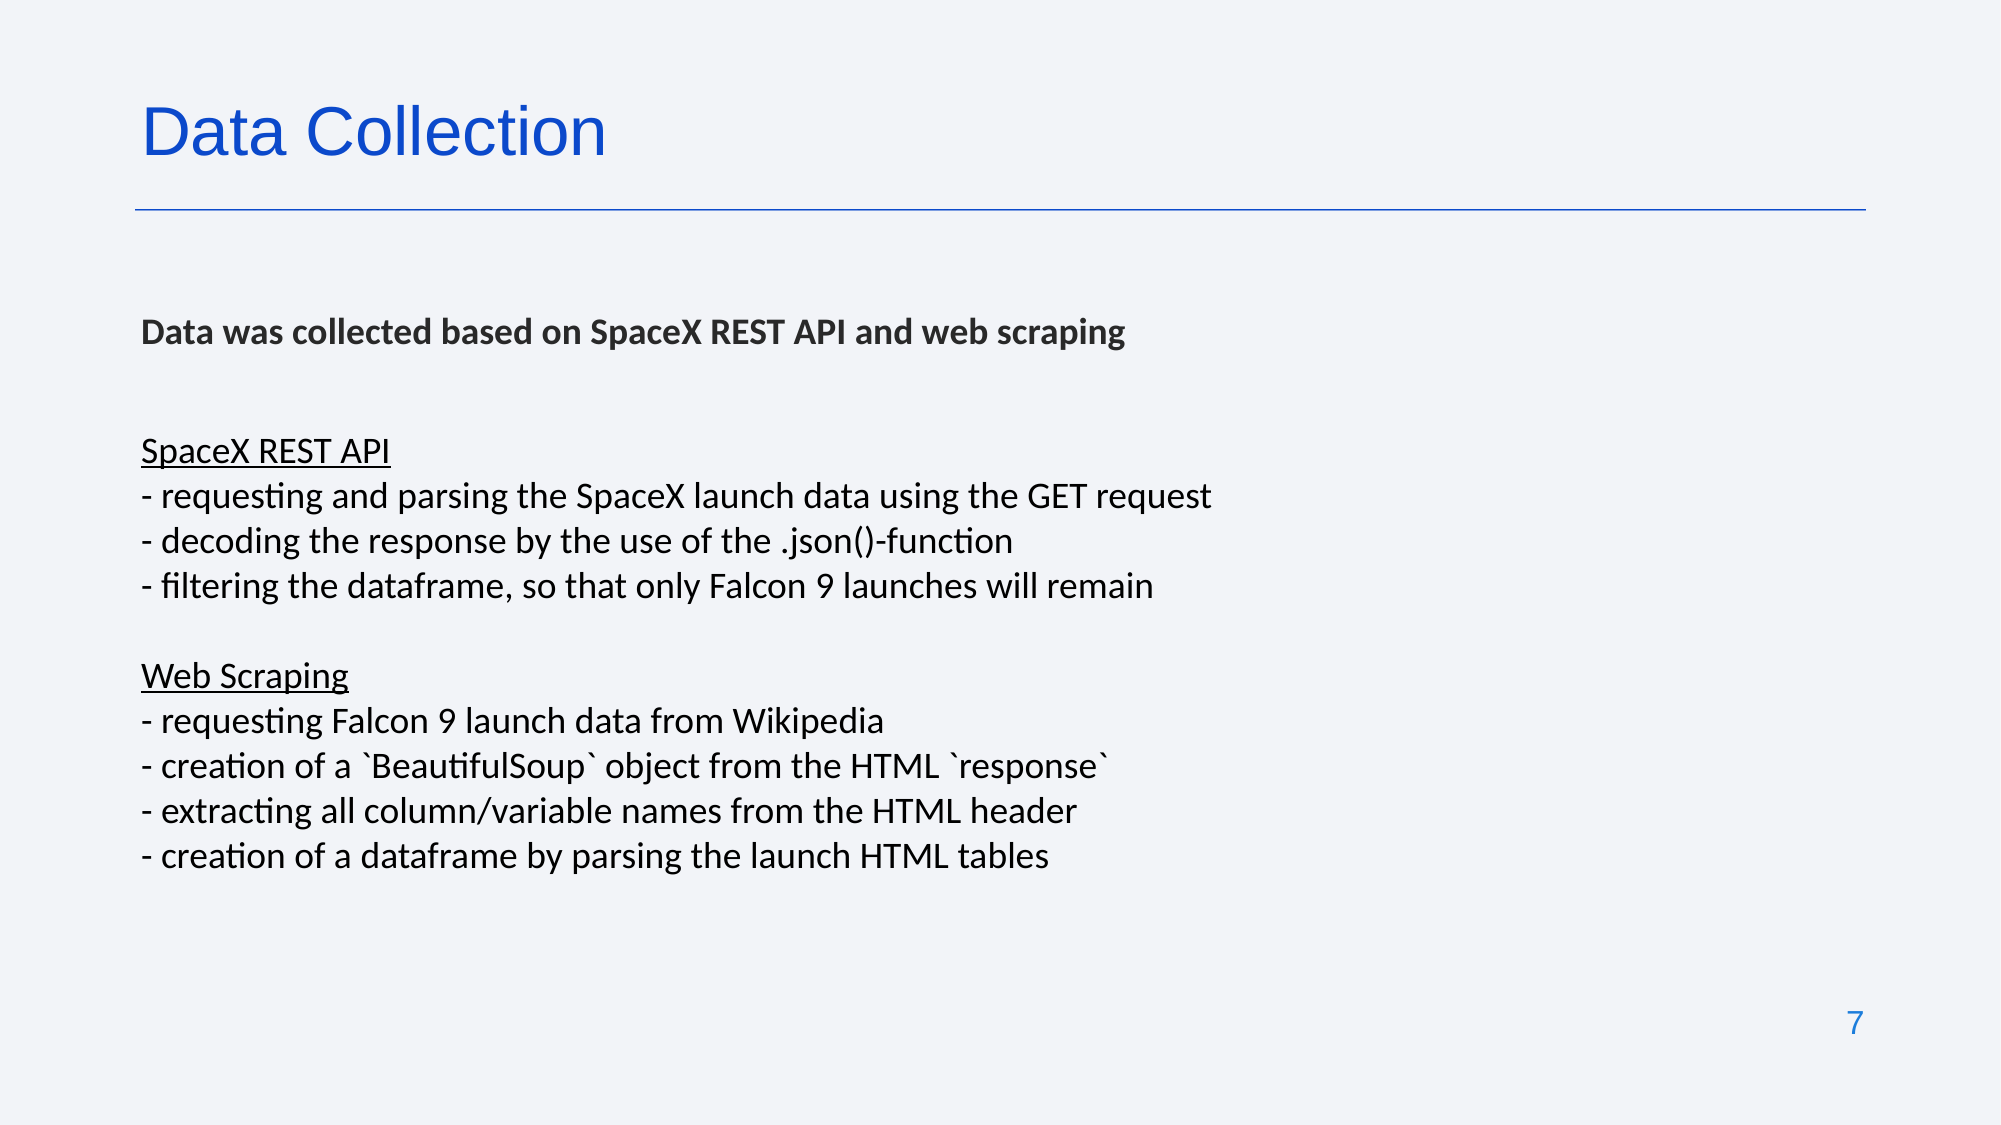

Data Collection
Data was collected based on SpaceX REST API and web scraping

SpaceX REST API
- requesting and parsing the SpaceX launch data using the GET request
- decoding the response by the use of the .json()-function
- filtering the dataframe, so that only Falcon 9 launches will remain

Web Scraping
- requesting Falcon 9 launch data from Wikipedia
- creation of a `BeautifulSoup` object from the HTML `response`
- extracting all column/variable names from the HTML header
- creation of a dataframe by parsing the launch HTML tables
7